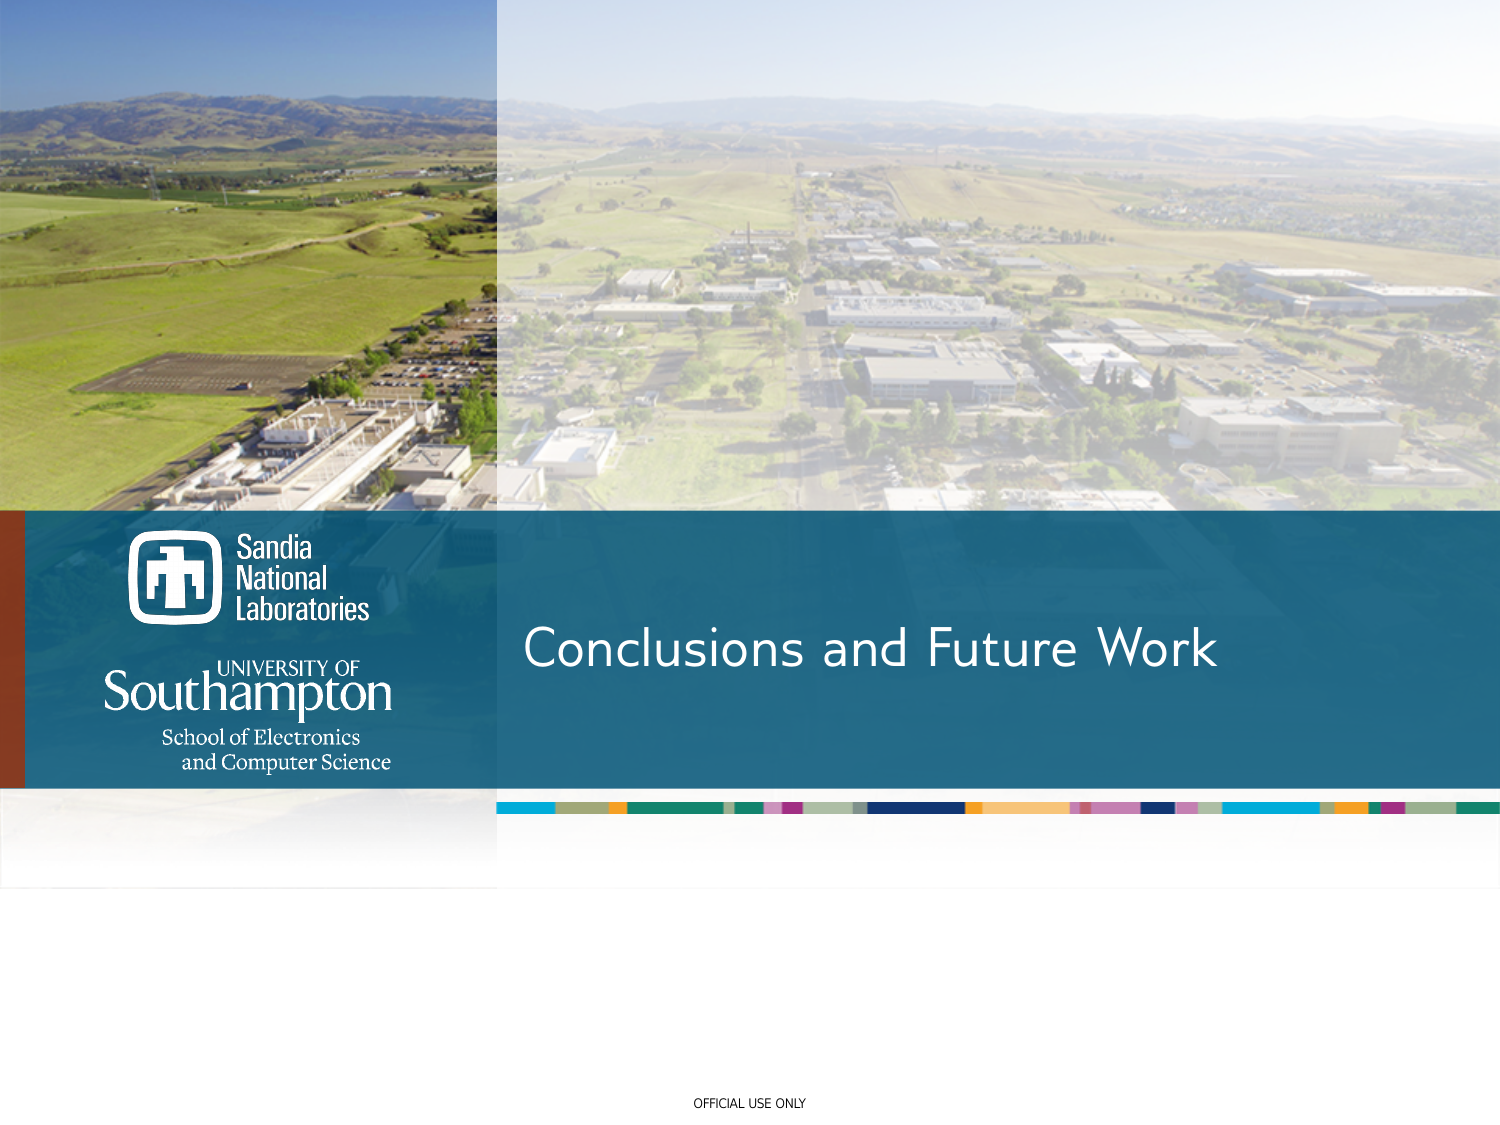

# Conclusions and Future Work

19
OFFICIAL USE ONLY